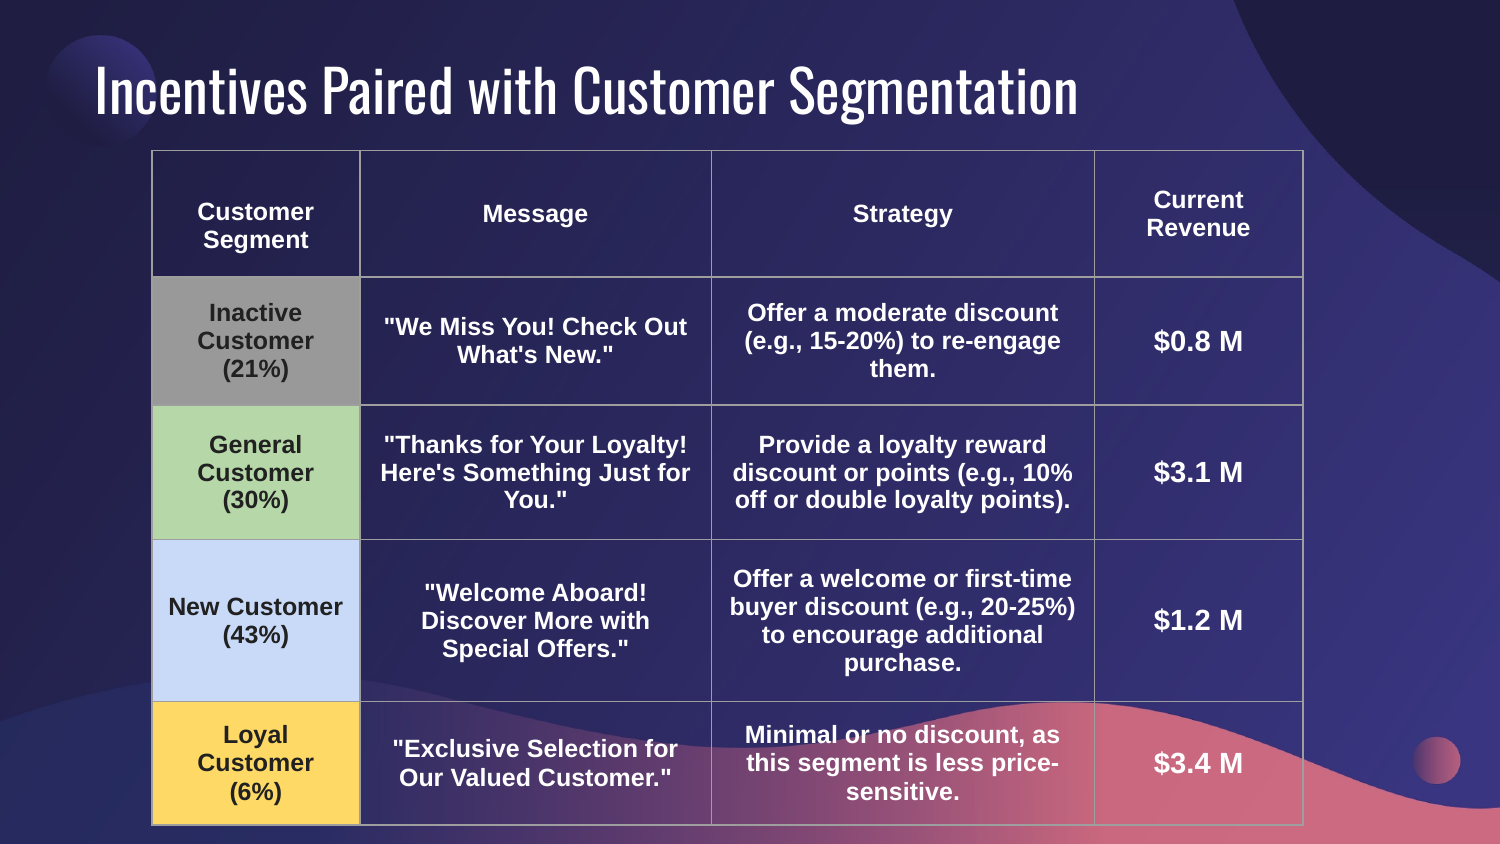

# Incentives Paired with Customer Segmentation
| Customer Segment | Message | Strategy | Current Revenue |
| --- | --- | --- | --- |
| Inactive Customer (21%) | "We Miss You! Check Out What's New." | Offer a moderate discount (e.g., 15-20%) to re-engage them. | $0.8 M |
| General Customer (30%) | "Thanks for Your Loyalty! Here's Something Just for You." | Provide a loyalty reward discount or points (e.g., 10% off or double loyalty points). | $3.1 M |
| New Customer (43%) | "Welcome Aboard! Discover More with Special Offers." | Offer a welcome or first-time buyer discount (e.g., 20-25%) to encourage additional purchase. | $1.2 M |
| Loyal Customer (6%) | "Exclusive Selection for Our Valued Customer." | Minimal or no discount, as this segment is less price-sensitive. | $3.4 M |